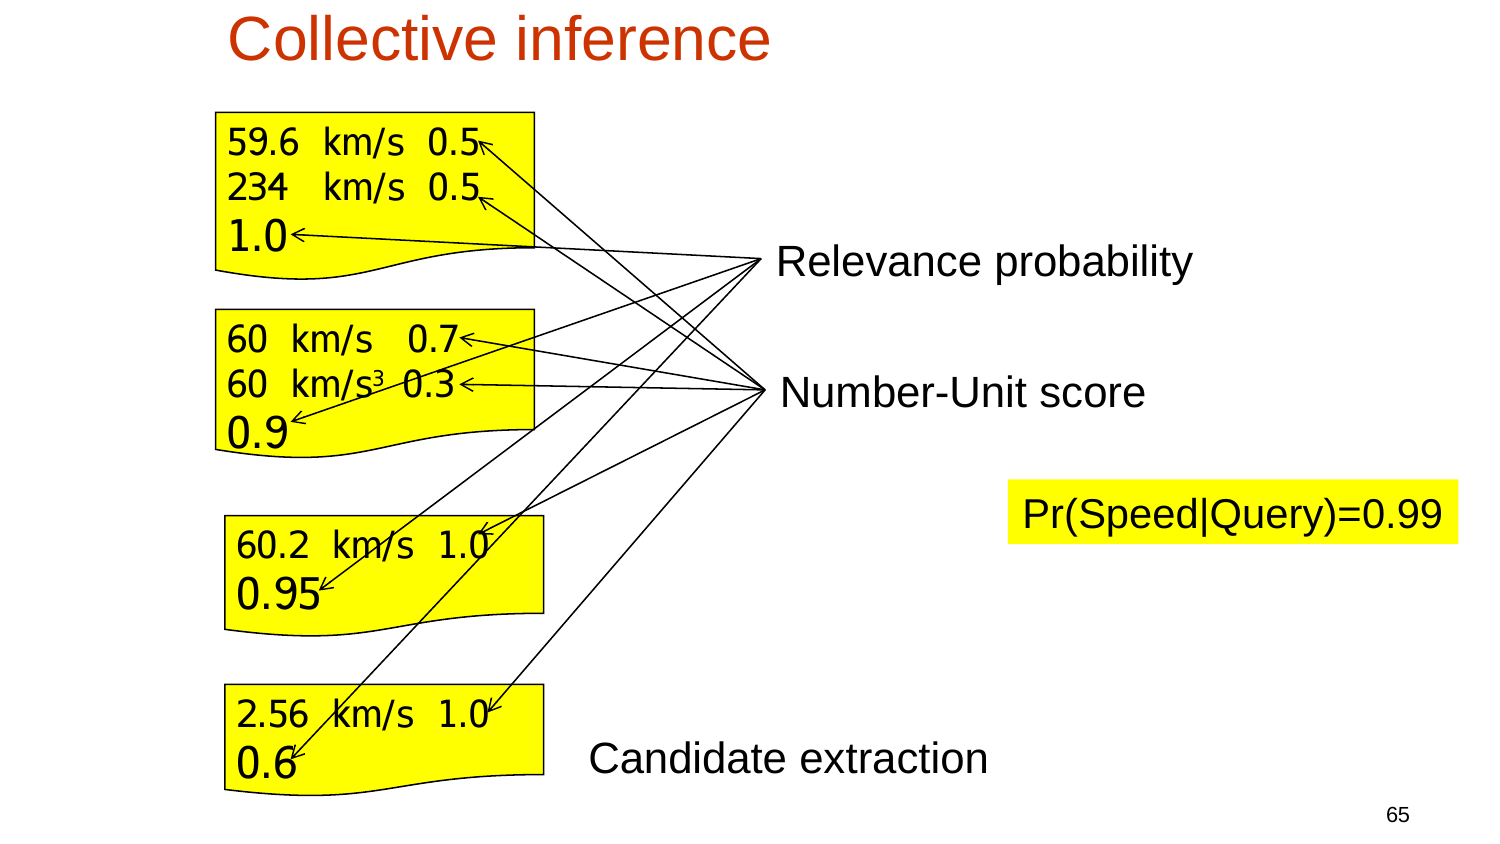

Collective inference
59.6  km/s  0.5 234   km/s  0.5
1.0
Relevance probability
60  km/s   0.7
60  km/s3  0.3
0.9
Number-Unit score
Pr(Speed|Query)=0.99
60.2  km/s  1.0
0.95
2.56  km/s  1.0
0.6
Candidate extraction
65